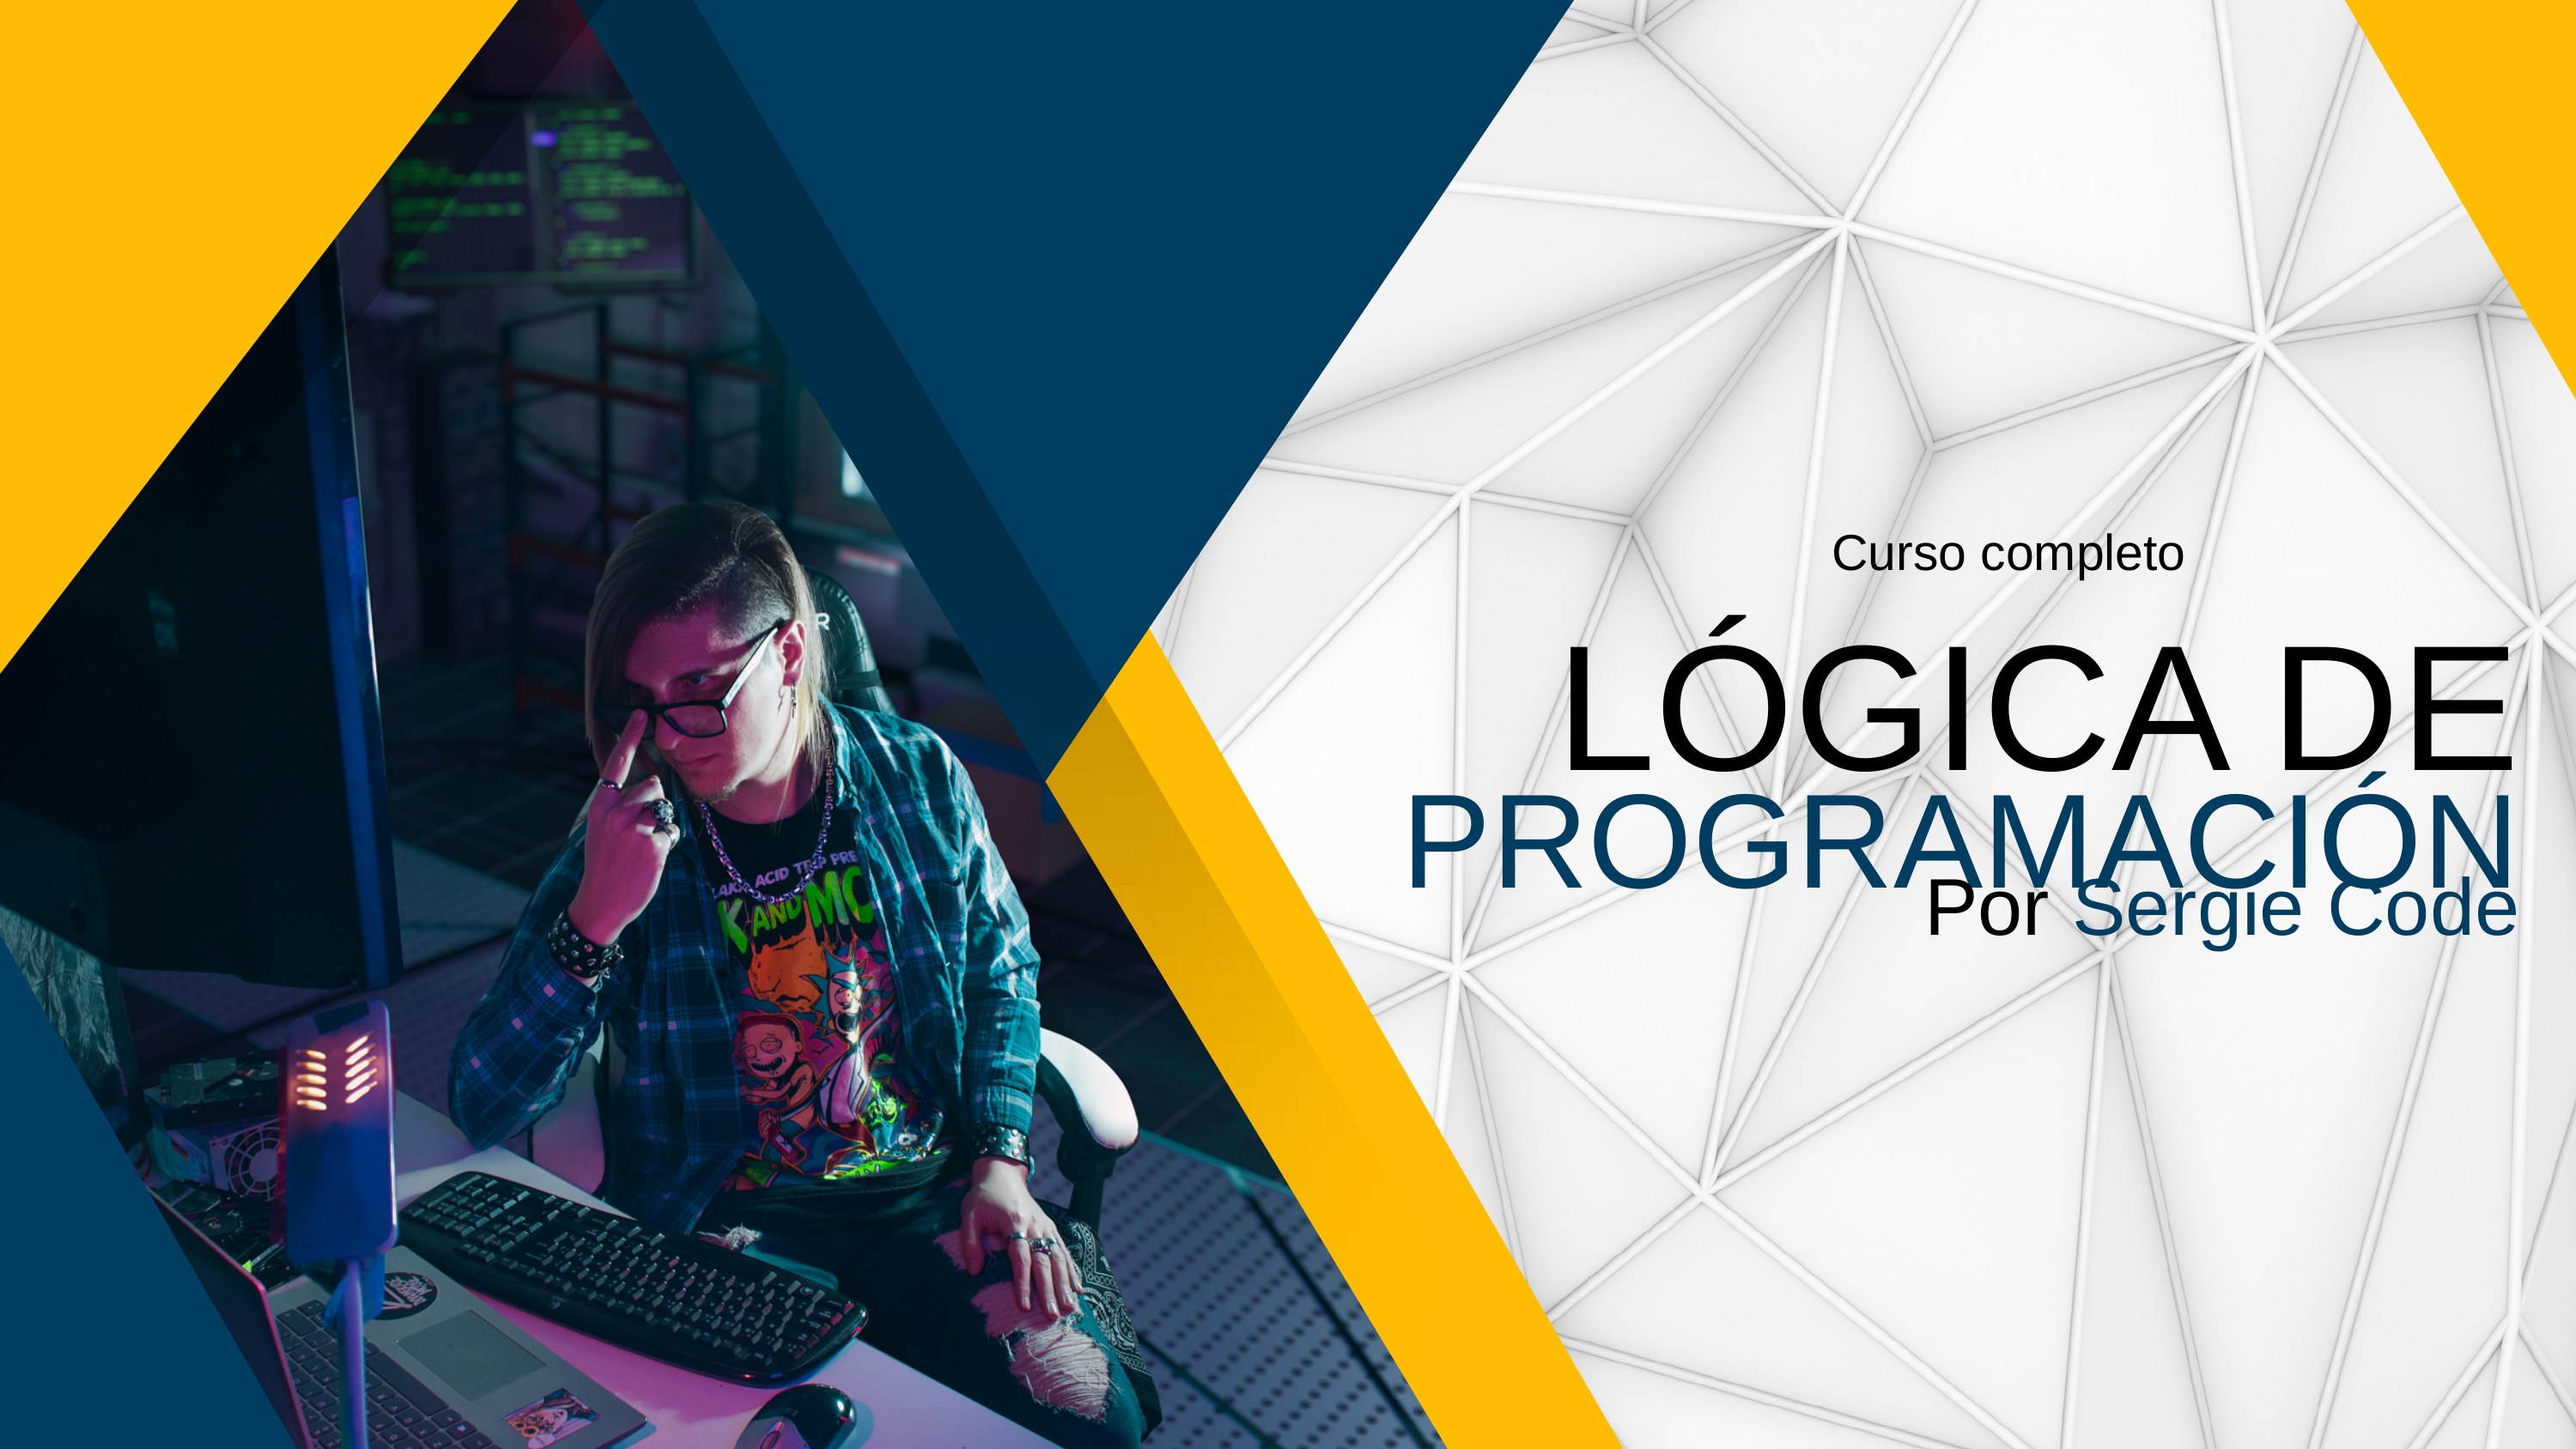

Curso completo
LÓGICA DE

PROGRAMACIÓN
 Por Sergie Code